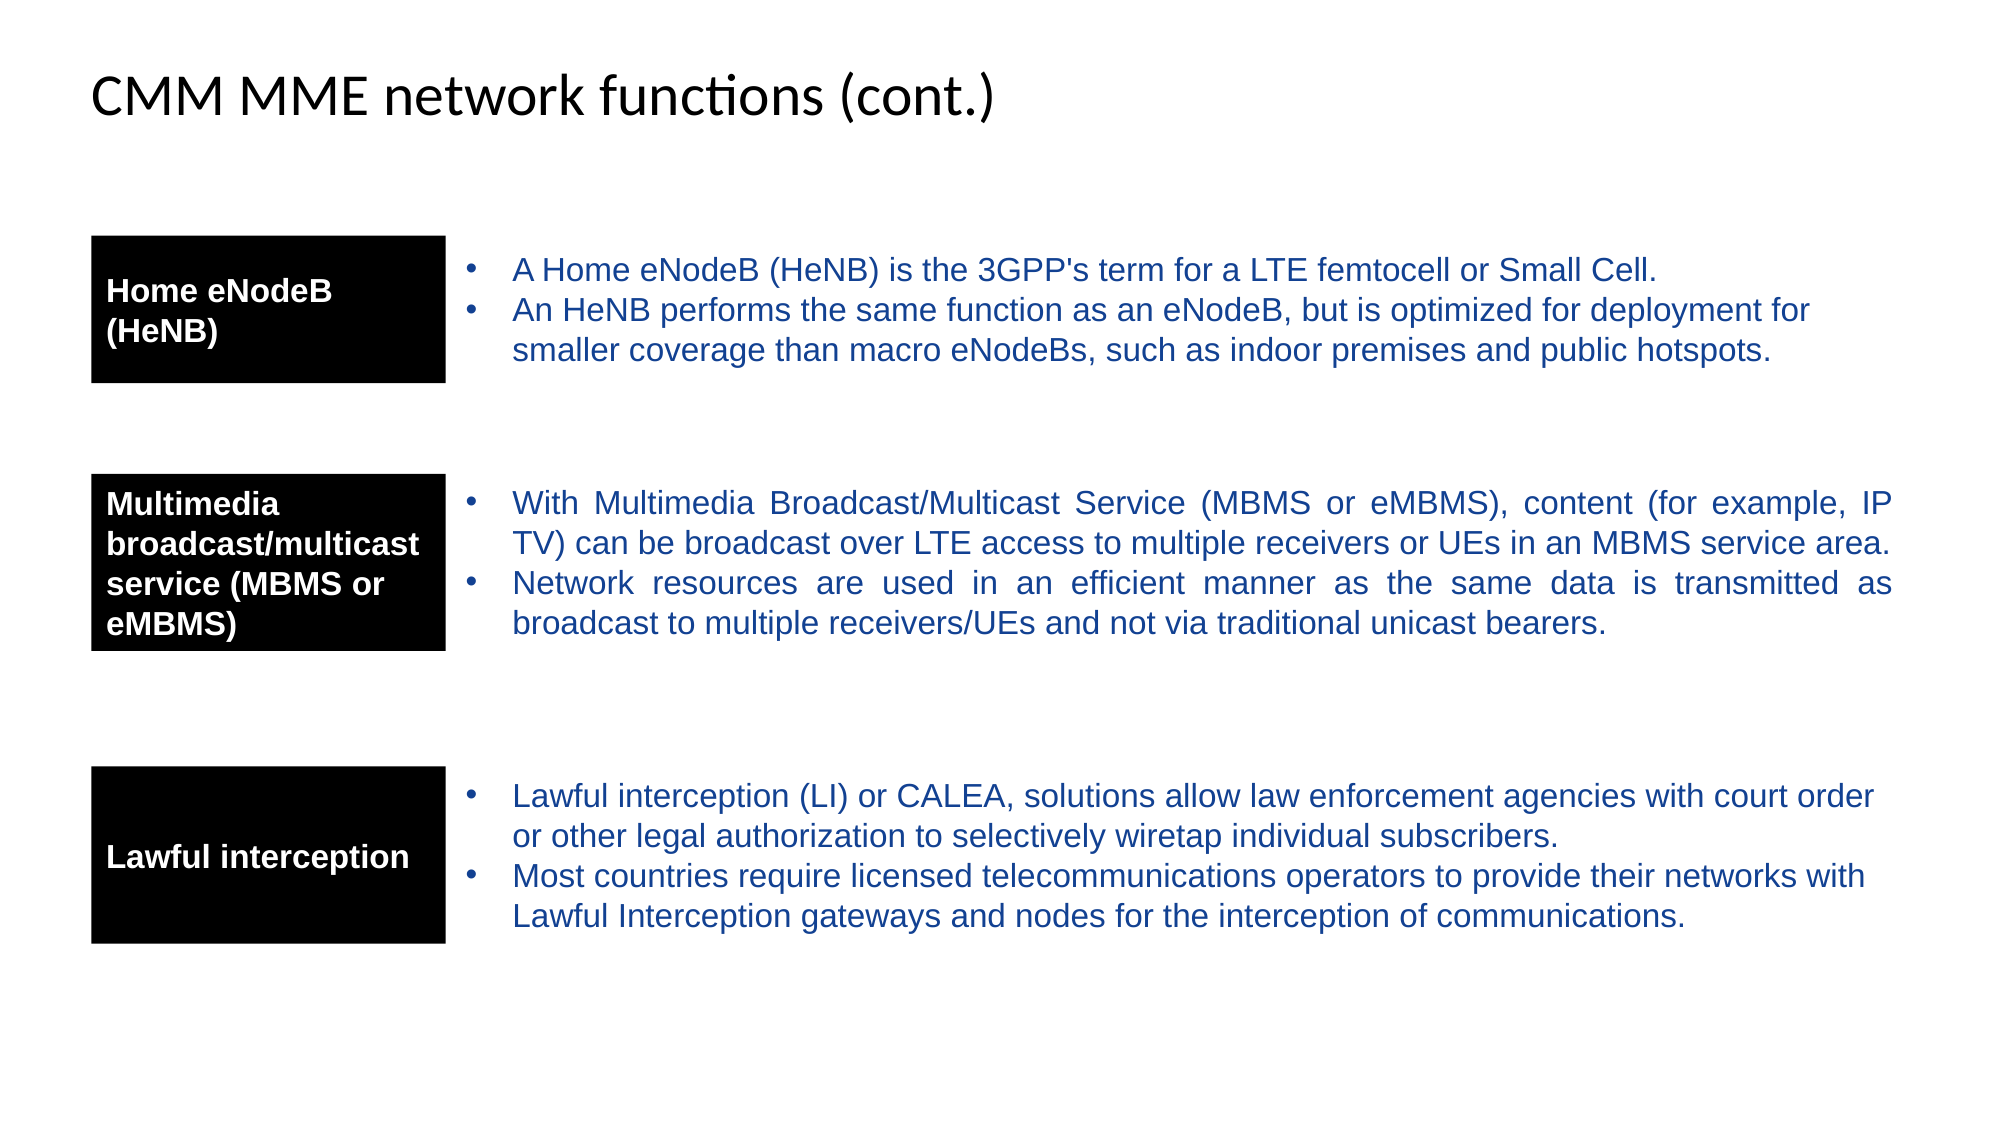

# CMM MME network functions (cont.)
Home eNodeB (HeNB)
A Home eNodeB (HeNB) is the 3GPP's term for a LTE femtocell or Small Cell.
An HeNB performs the same function as an eNodeB, but is optimized for deployment for smaller coverage than macro eNodeBs, such as indoor premises and public hotspots.
Multimedia broadcast/multicast service (MBMS or eMBMS)
With Multimedia Broadcast/Multicast Service (MBMS or eMBMS), content (for example, IP TV) can be broadcast over LTE access to multiple receivers or UEs in an MBMS service area.
Network resources are used in an efficient manner as the same data is transmitted as broadcast to multiple receivers/UEs and not via traditional unicast bearers.
Lawful interception
Lawful interception (LI) or CALEA, solutions allow law enforcement agencies with court order or other legal authorization to selectively wiretap individual subscribers.
Most countries require licensed telecommunications operators to provide their networks with Lawful Interception gateways and nodes for the interception of communications.